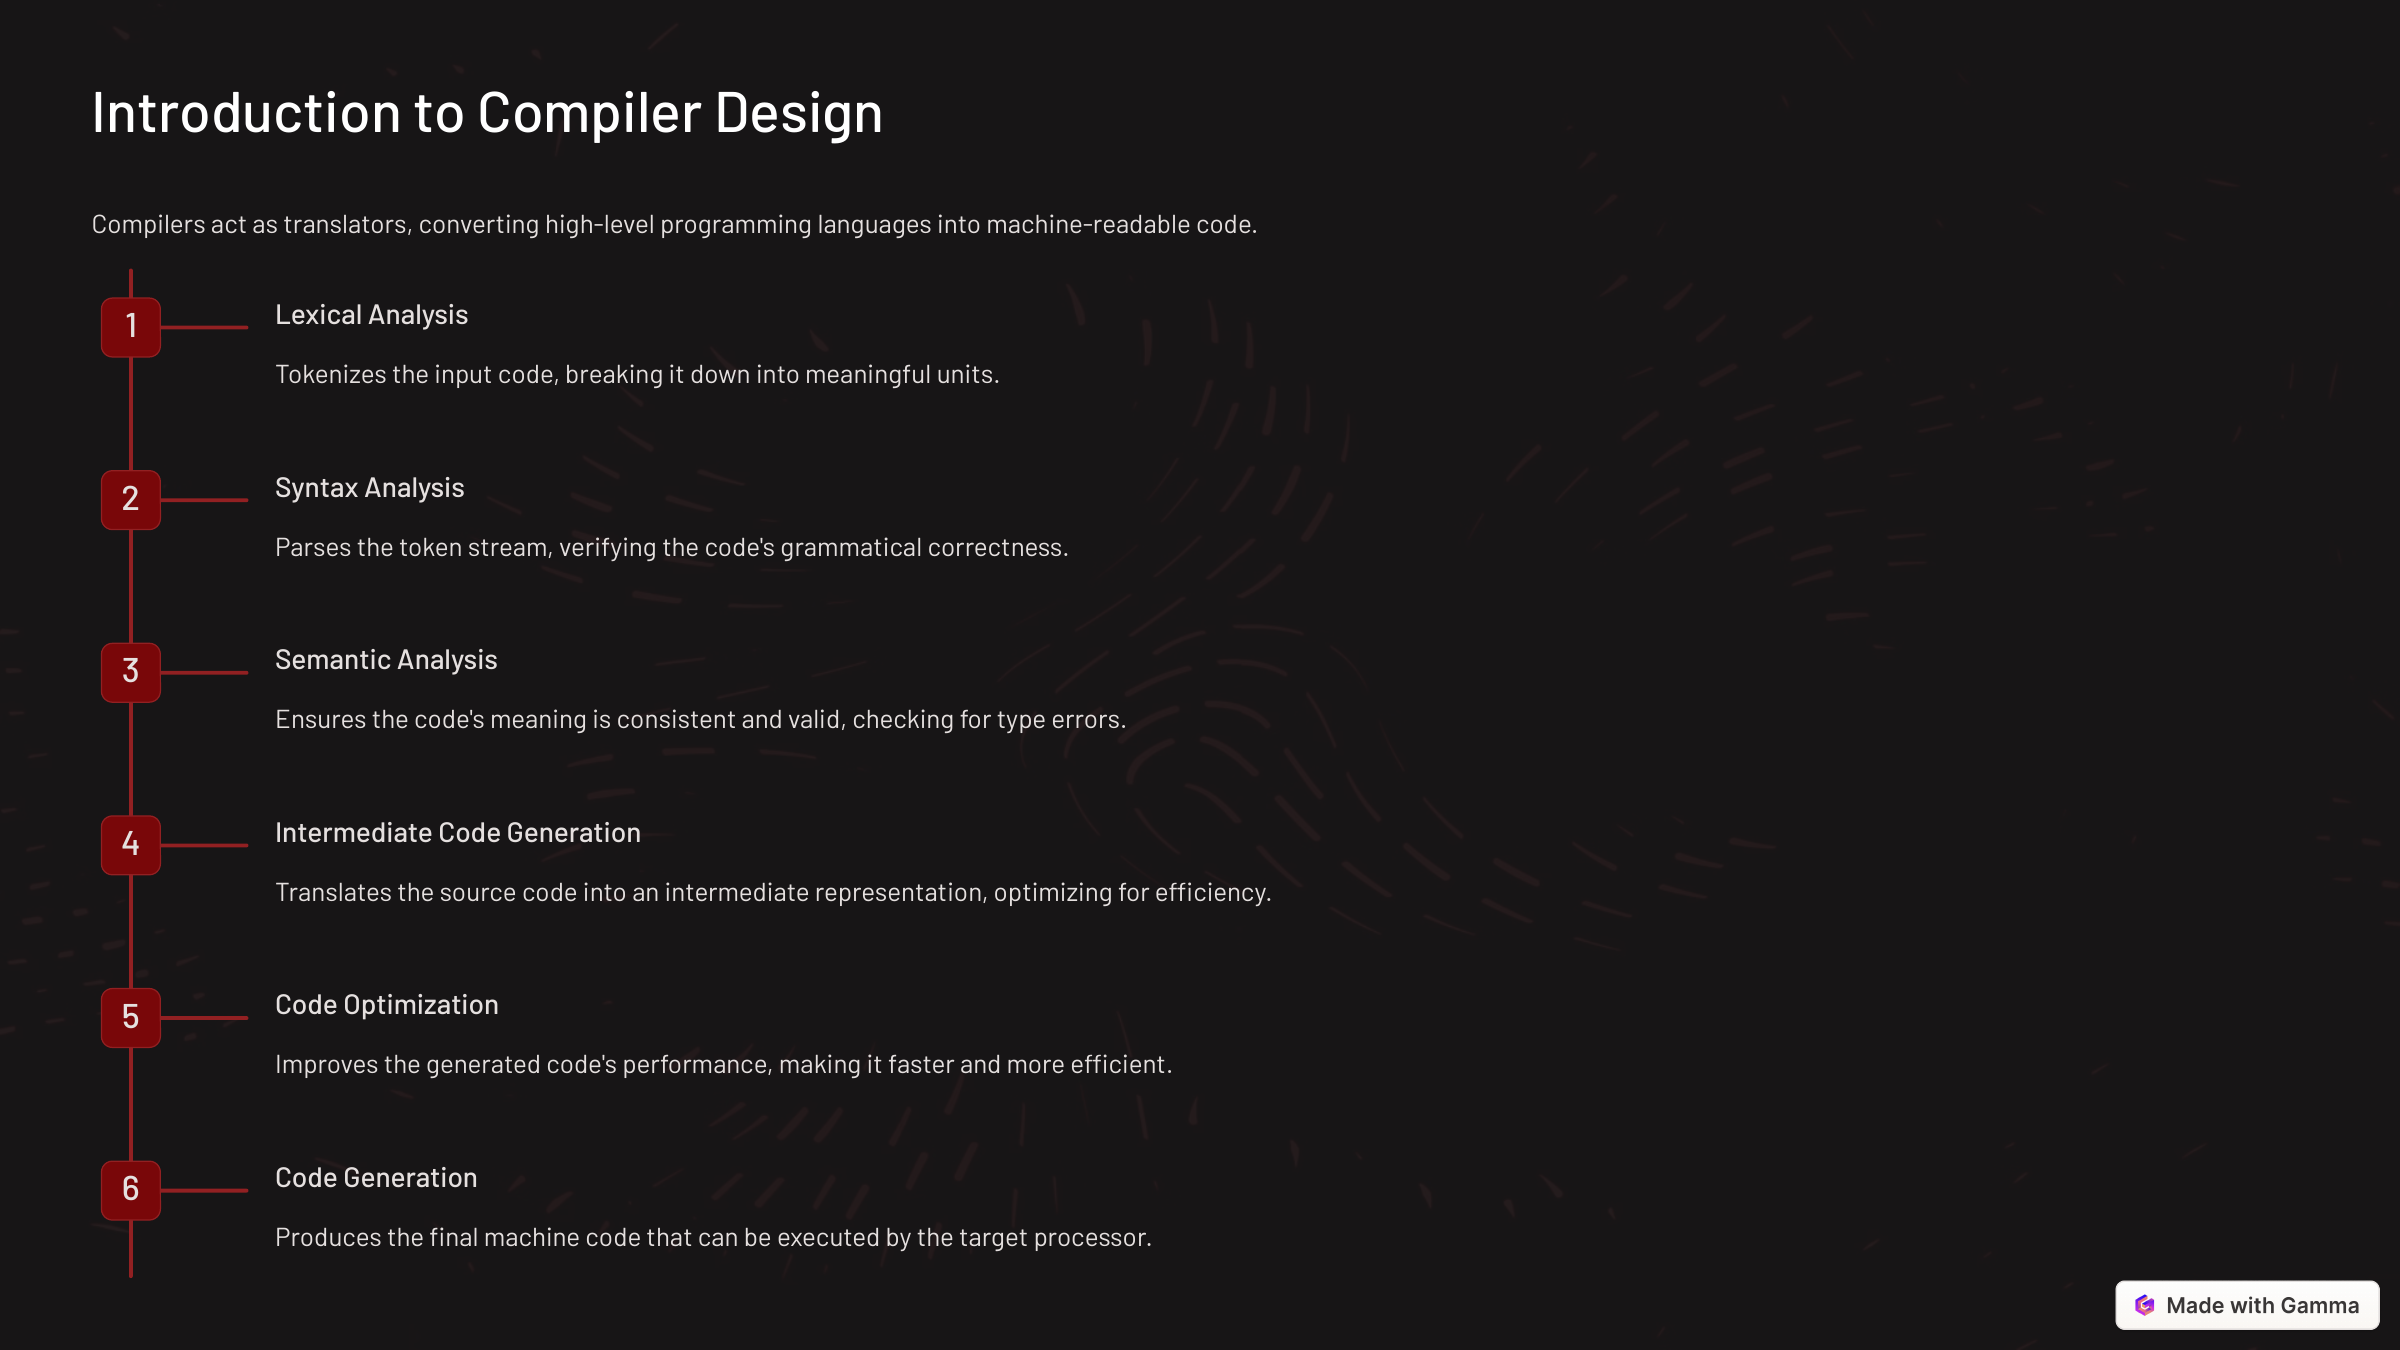

Introduction to Compiler Design
Compilers act as translators, converting high-level programming languages into machine-readable code.

Lexical Analysis

1

Tokenizes the input code, breaking it down into meaningful units.
Syntax Analysis

2

Parses the token stream, verifying the code's grammatical correctness.
Semantic Analysis

3

Ensures the code's meaning is consistent and valid, checking for type errors.
Intermediate Code Generation

4

Translates the source code into an intermediate representation, optimizing for efficiency.
Code Optimization

5

Improves the generated code's performance, making it faster and more efficient.
Code Generation

6

Produces the final machine code that can be executed by the target processor.